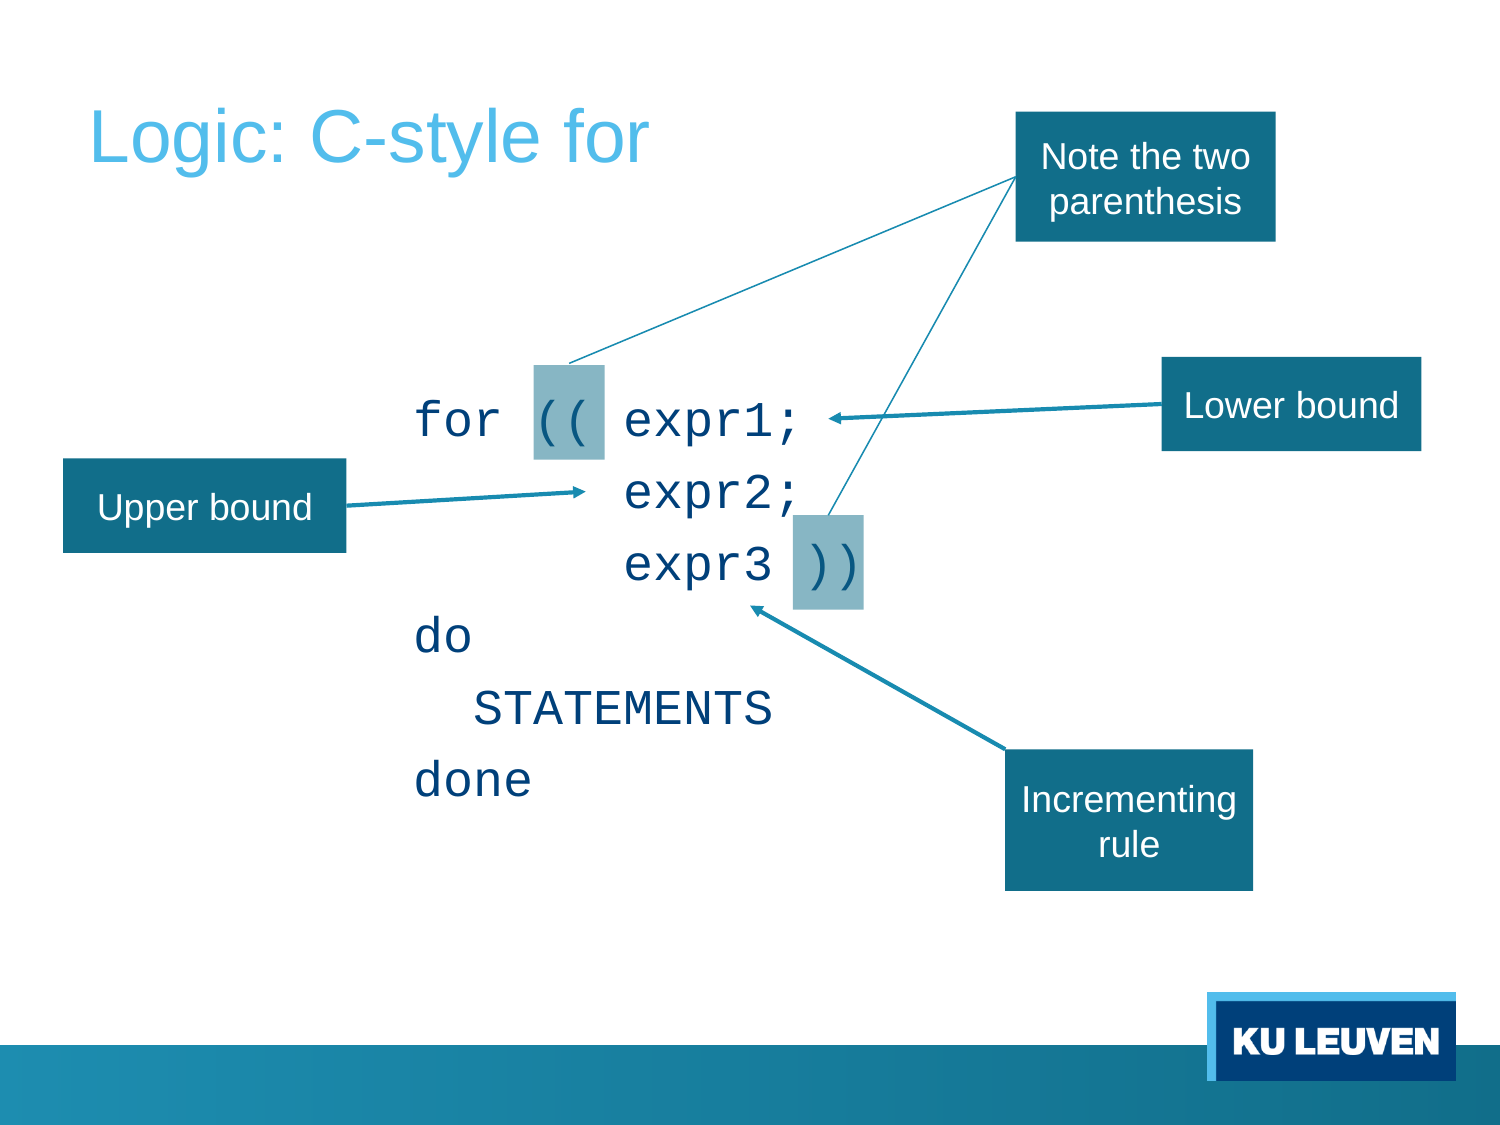

# Logic: C-style for
Note the two parenthesis

for (( expr1;
       expr2;
       expr3 ))
do
  STATEMENTS
done

Lower bound
Upper bound
Incrementing rule